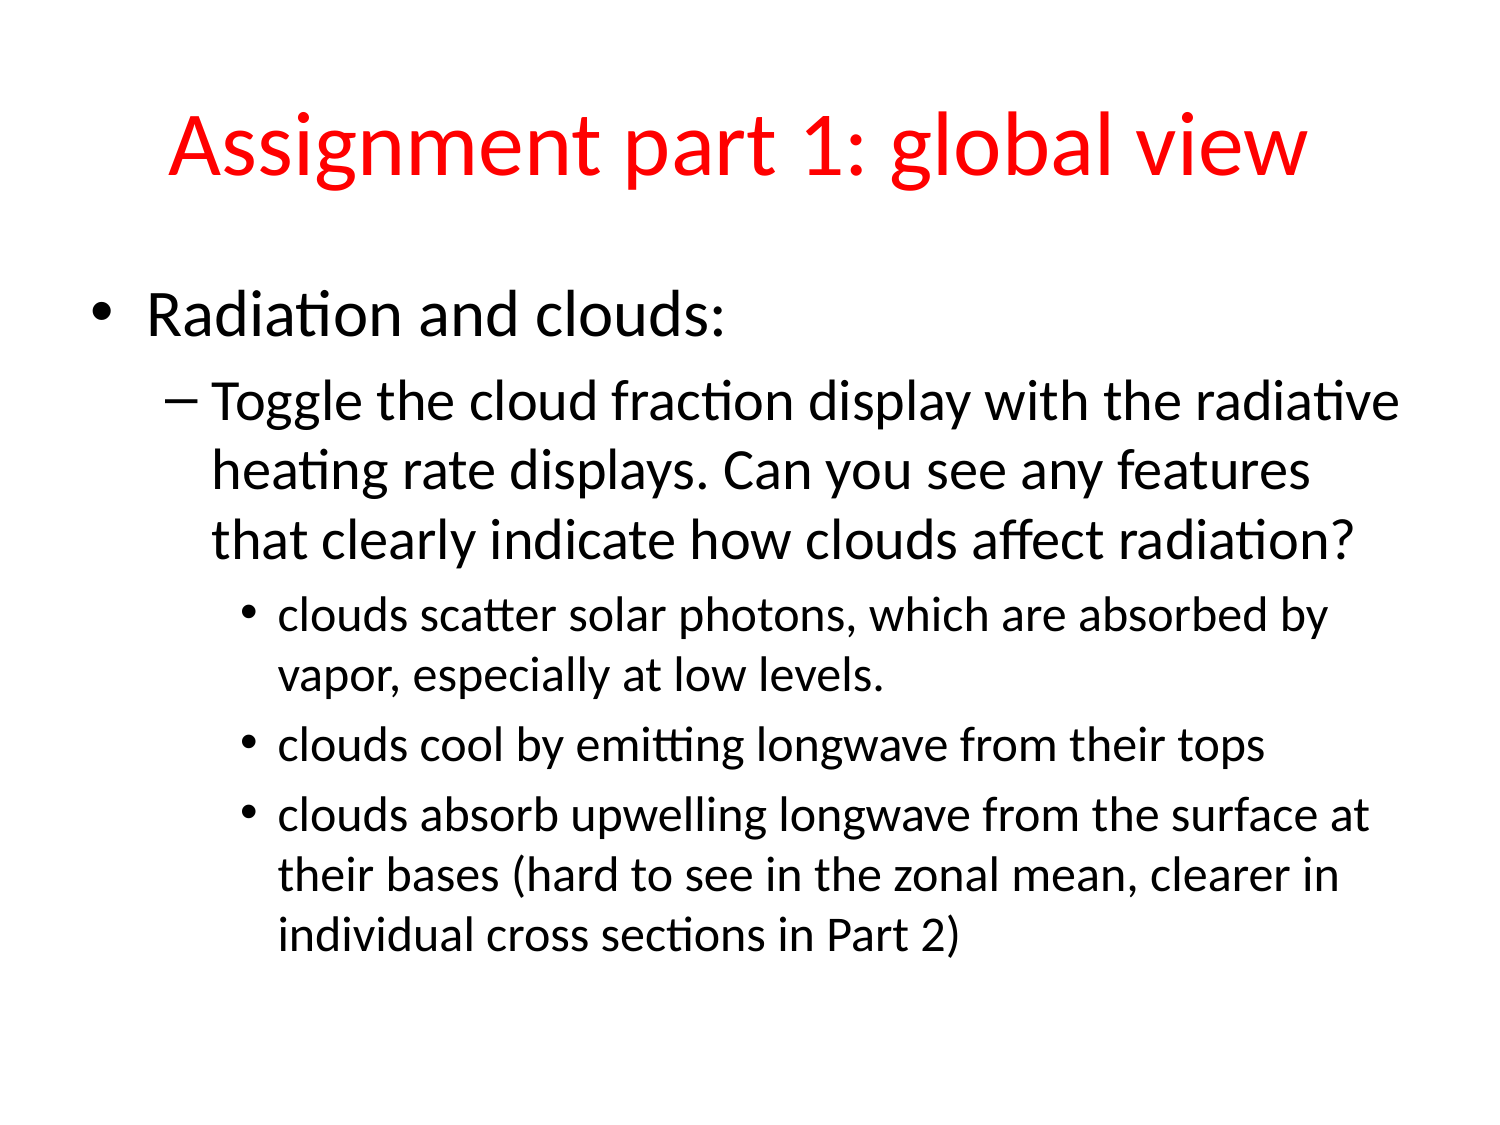

# Assignment part 1: global view
Radiation and clouds:
Toggle the cloud fraction display with the radiative heating rate displays. Can you see any features that clearly indicate how clouds affect radiation?
clouds scatter solar photons, which are absorbed by vapor, especially at low levels.
clouds cool by emitting longwave from their tops
clouds absorb upwelling longwave from the surface at their bases (hard to see in the zonal mean, clearer in individual cross sections in Part 2)